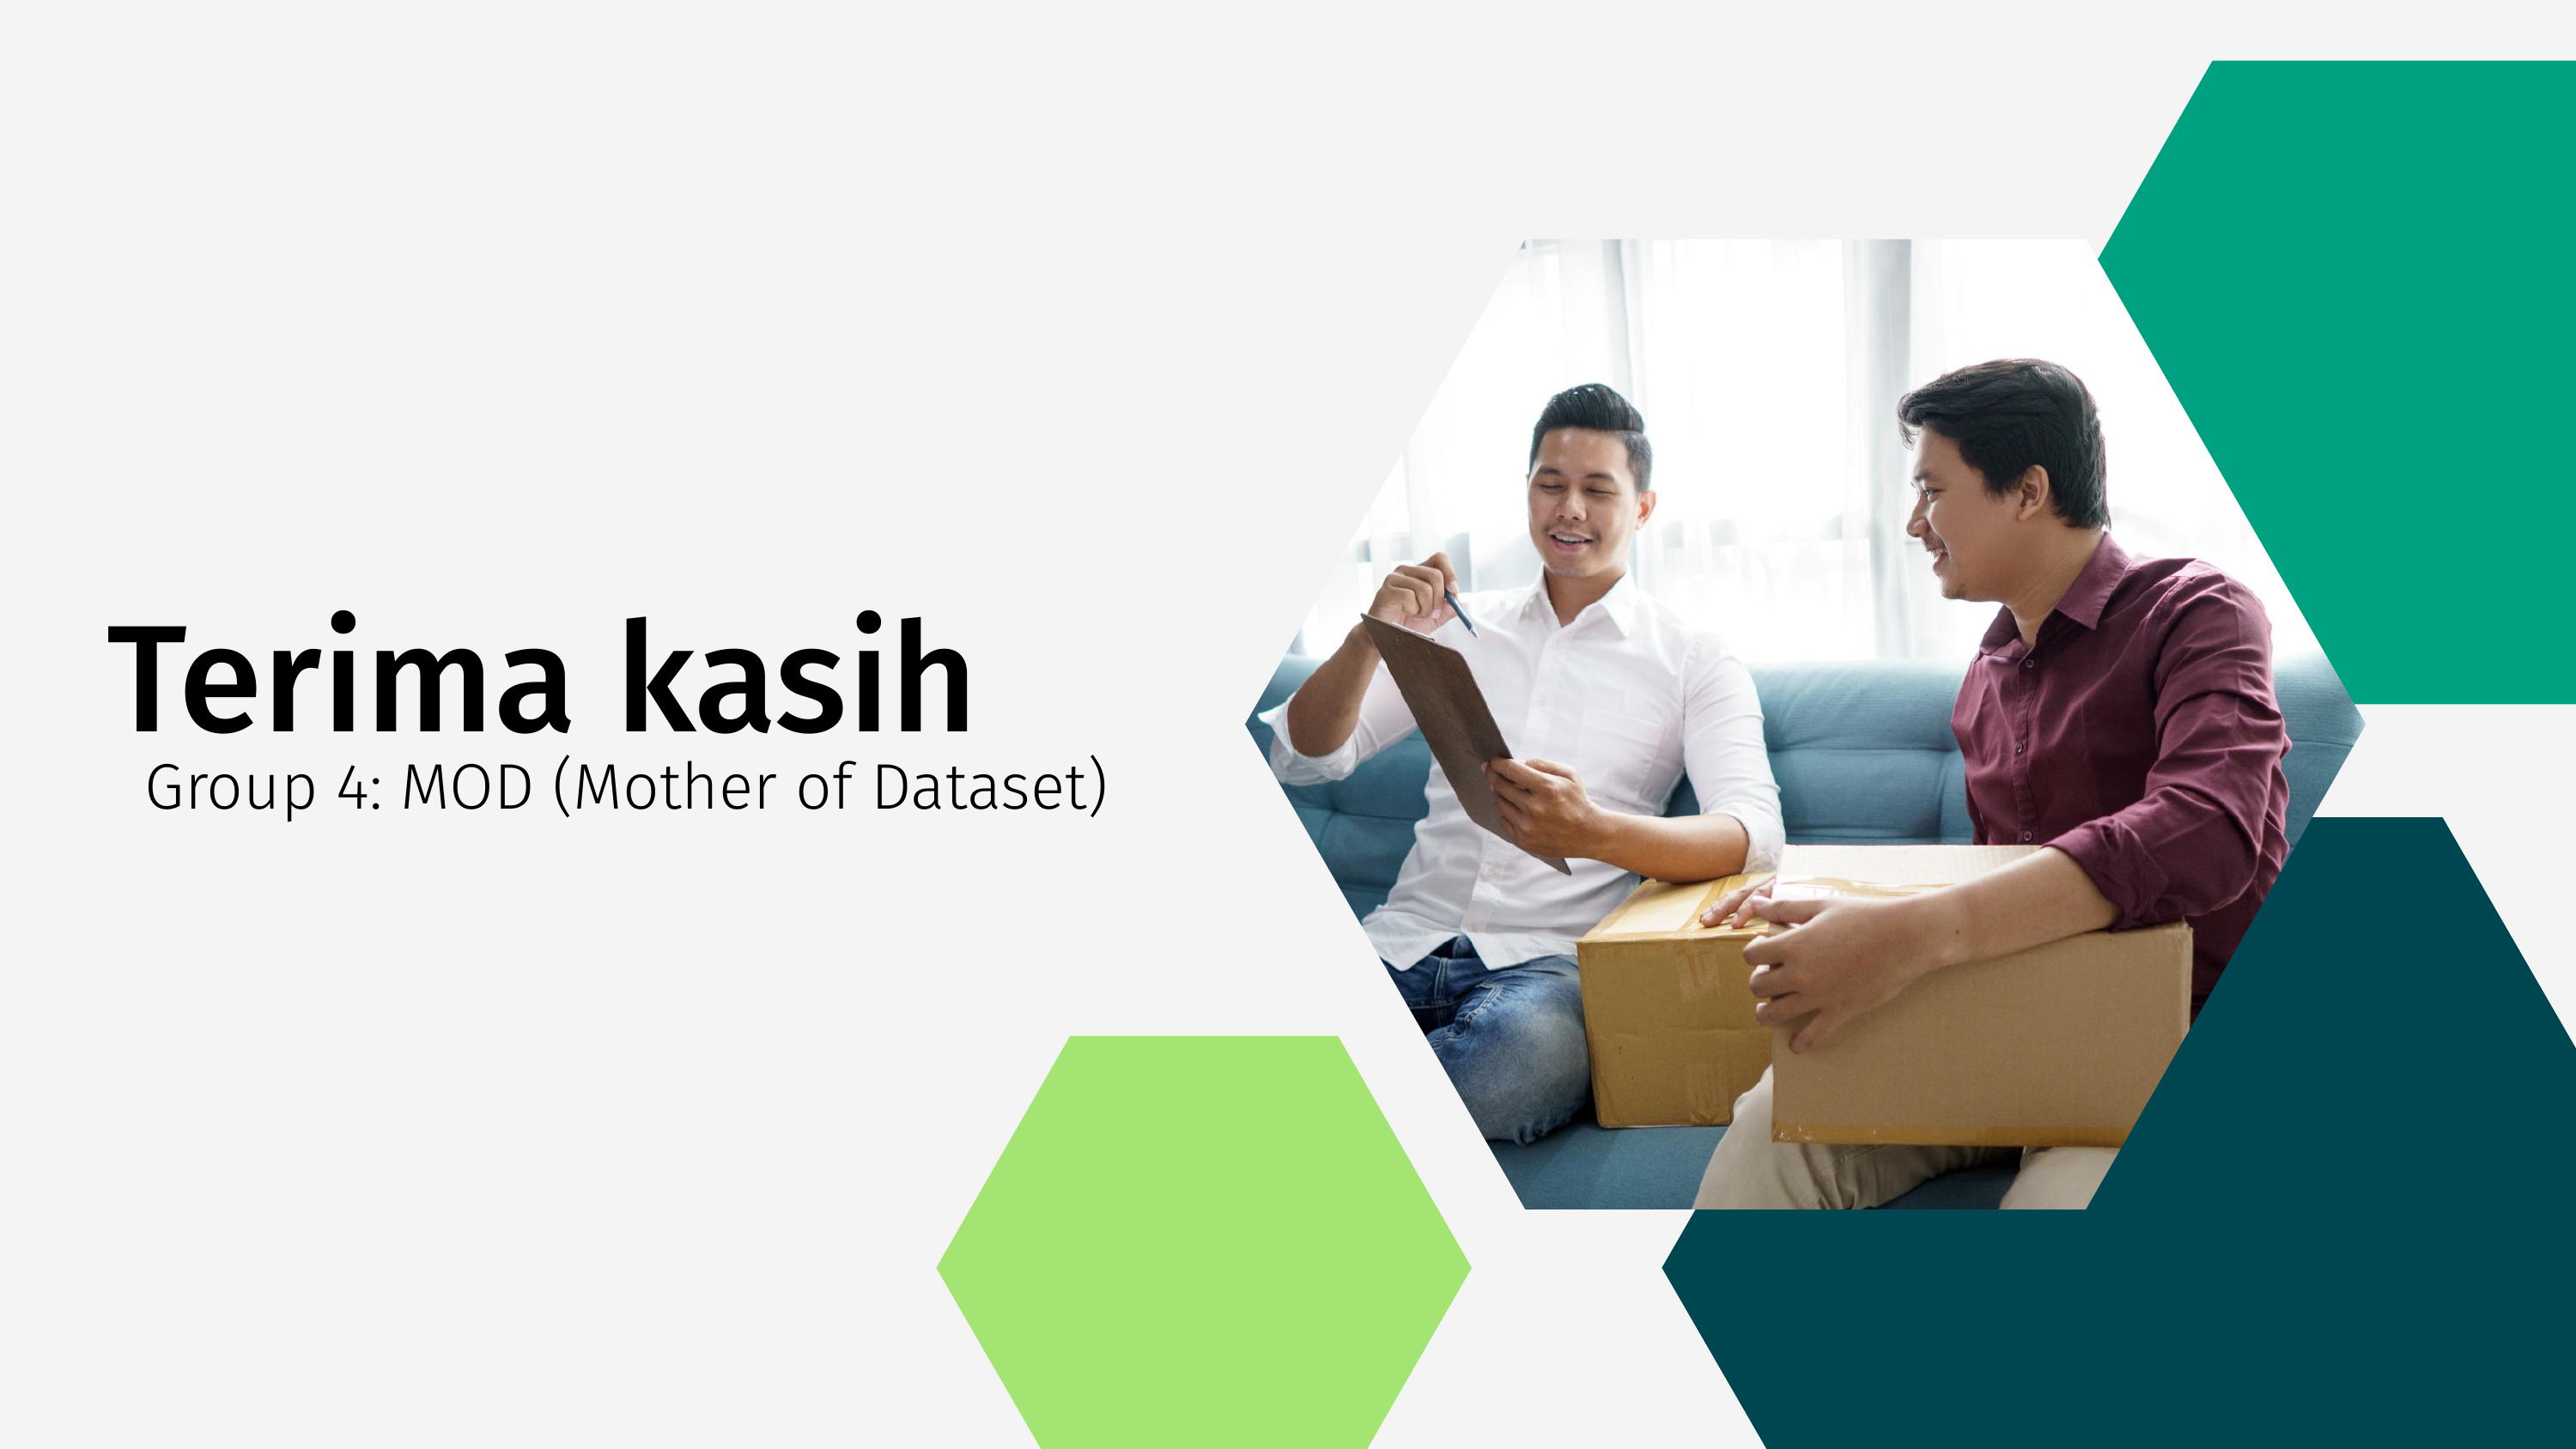

Terima kasih
Group 4: MOD (Mother of Dataset)